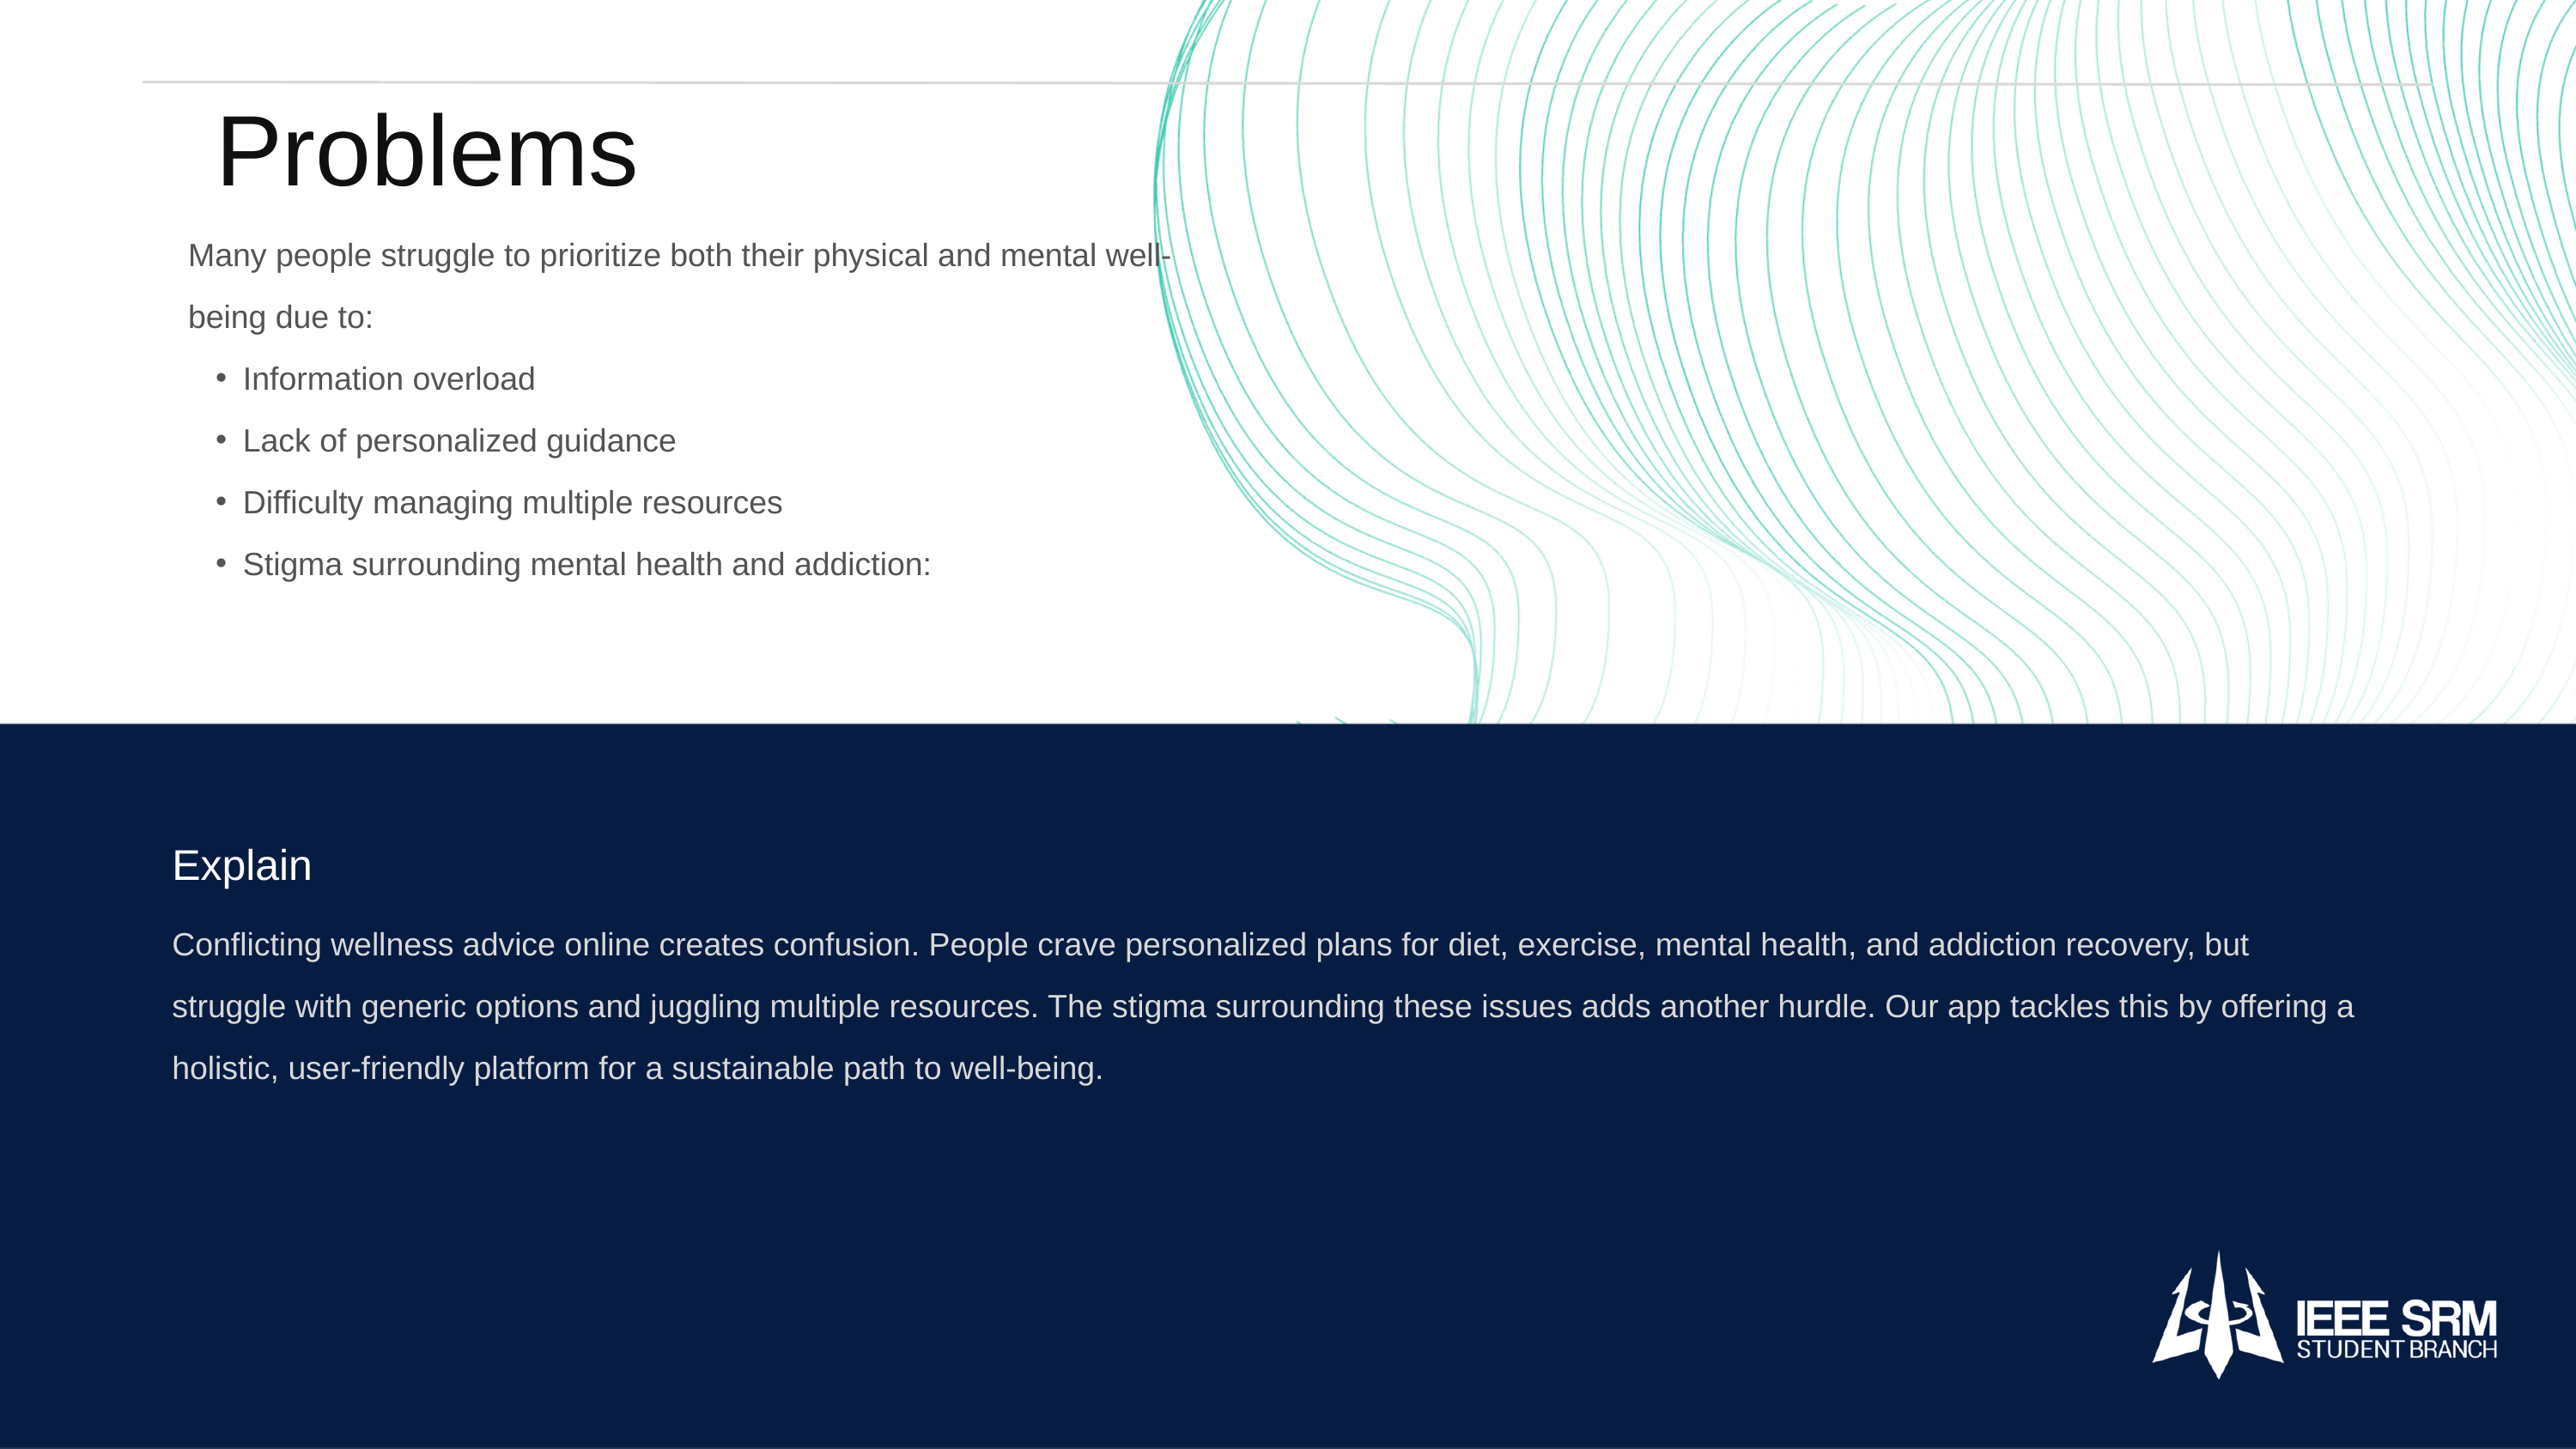

Problems

Many people struggle to prioritize both their physical and mental well-being due to:
Information overload
Lack of personalized guidance
Difficulty managing multiple resources
Stigma surrounding mental health and addiction:

Explain
Conflicting wellness advice online creates confusion. People crave personalized plans for diet, exercise, mental health, and addiction recovery, but struggle with generic options and juggling multiple resources. The stigma surrounding these issues adds another hurdle. Our app tackles this by offering a holistic, user-friendly platform for a sustainable path to well-being.